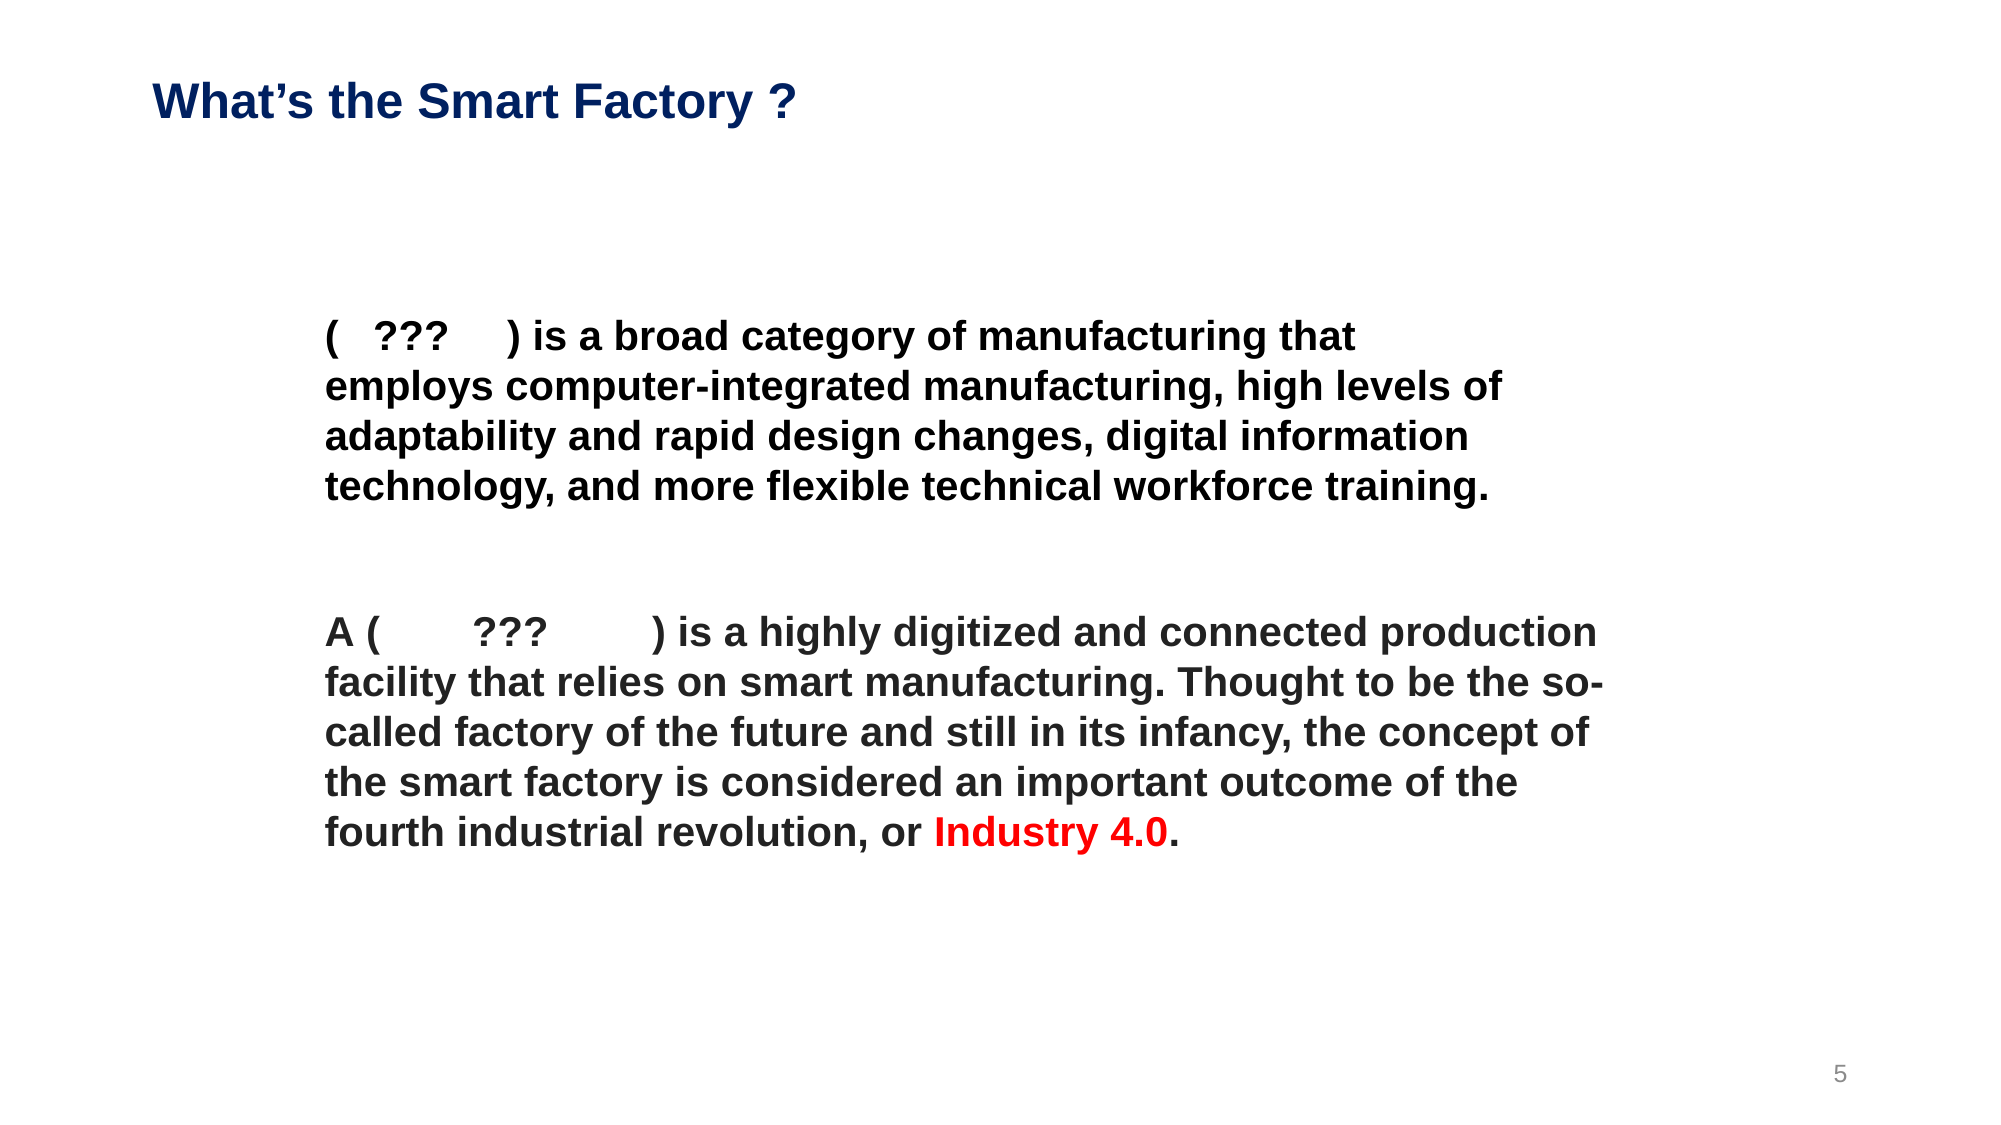

# What’s the Smart Factory ?
(   ???     ) is a broad category of manufacturing that employs computer-integrated manufacturing, high levels of adaptability and rapid design changes, digital information technology, and more flexible technical workforce training.

A (        ???         ) is a highly digitized and connected production facility that relies on smart manufacturing. Thought to be the so-called factory of the future and still in its infancy, the concept of the smart factory is considered an important outcome of the fourth industrial revolution, or Industry 4.0.
5